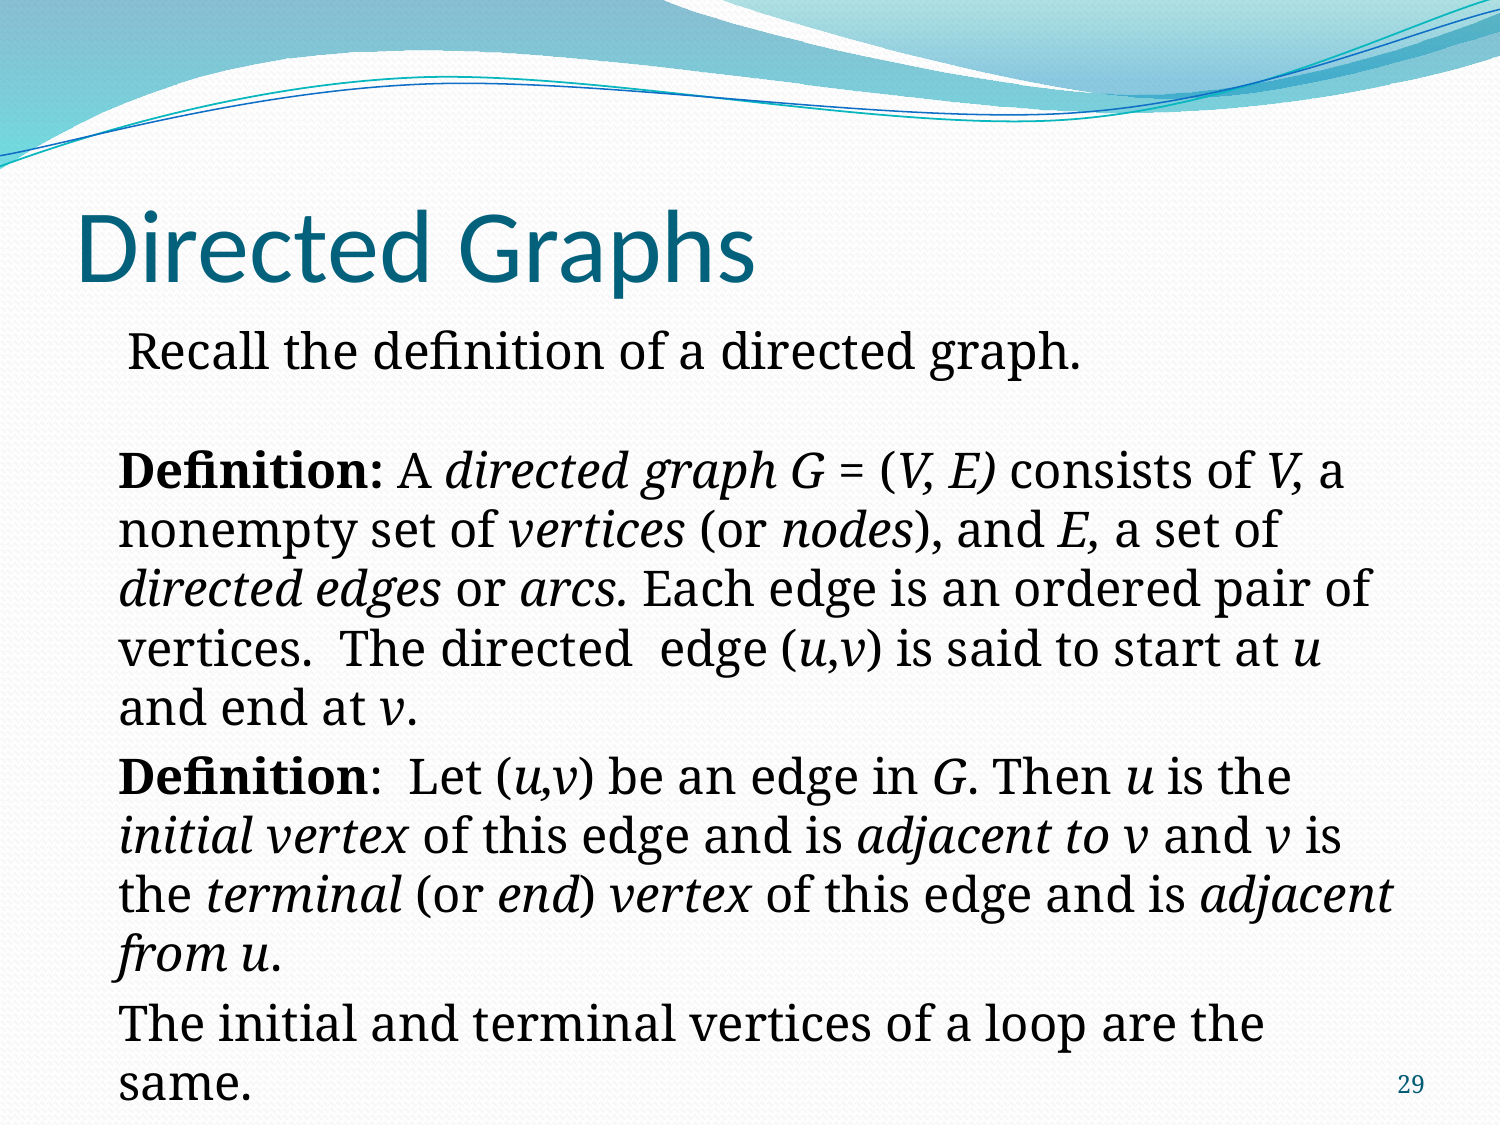

# Directed Graphs
Recall the definition of a directed graph.

Definition: A directed graph G = (V, E) consists of V, a nonempty set of vertices (or nodes), and E, a set of directed edges or arcs. Each edge is an ordered pair of vertices.  The directed  edge (u,v) is said to start at u and end at v.
Definition:  Let (u,v) be an edge in G. Then u is the initial vertex of this edge and is adjacent to v and v is the terminal (or end) vertex of this edge and is adjacent from u.
The initial and terminal vertices of a loop are the same.

29